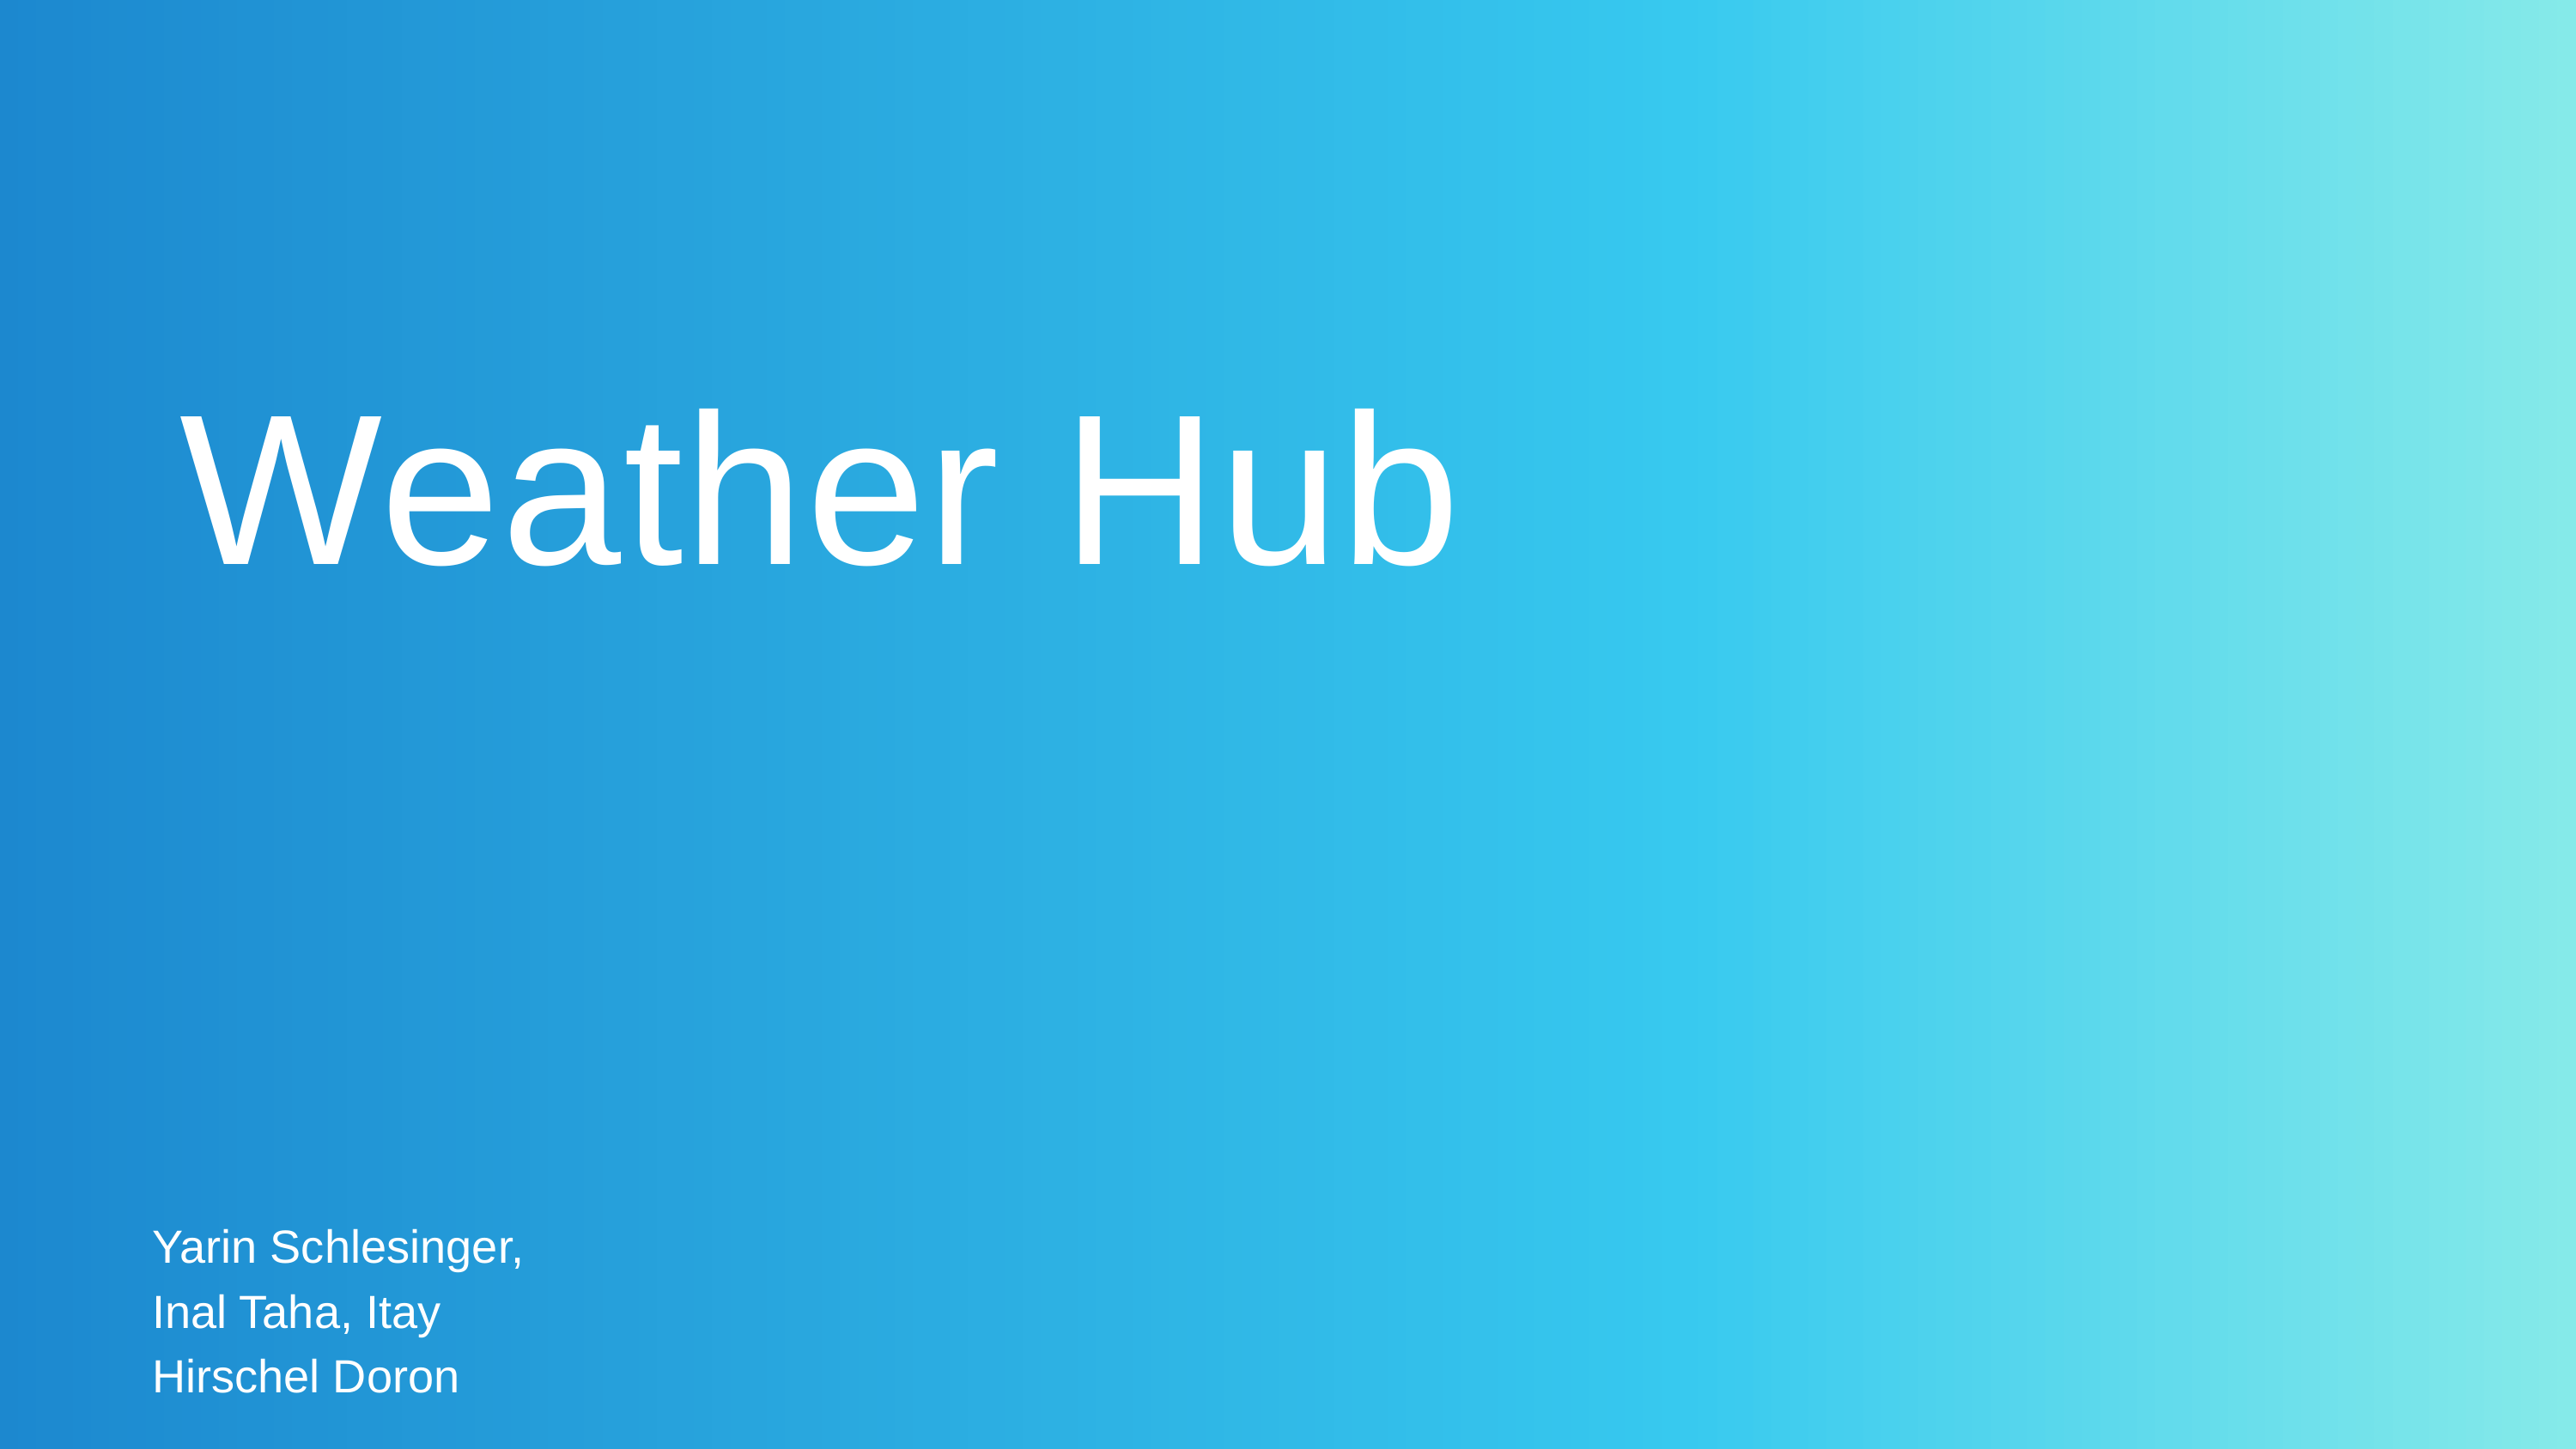

Weather Hub

Yarin Schlesinger, Inal Taha, Itay Hirschel Doron